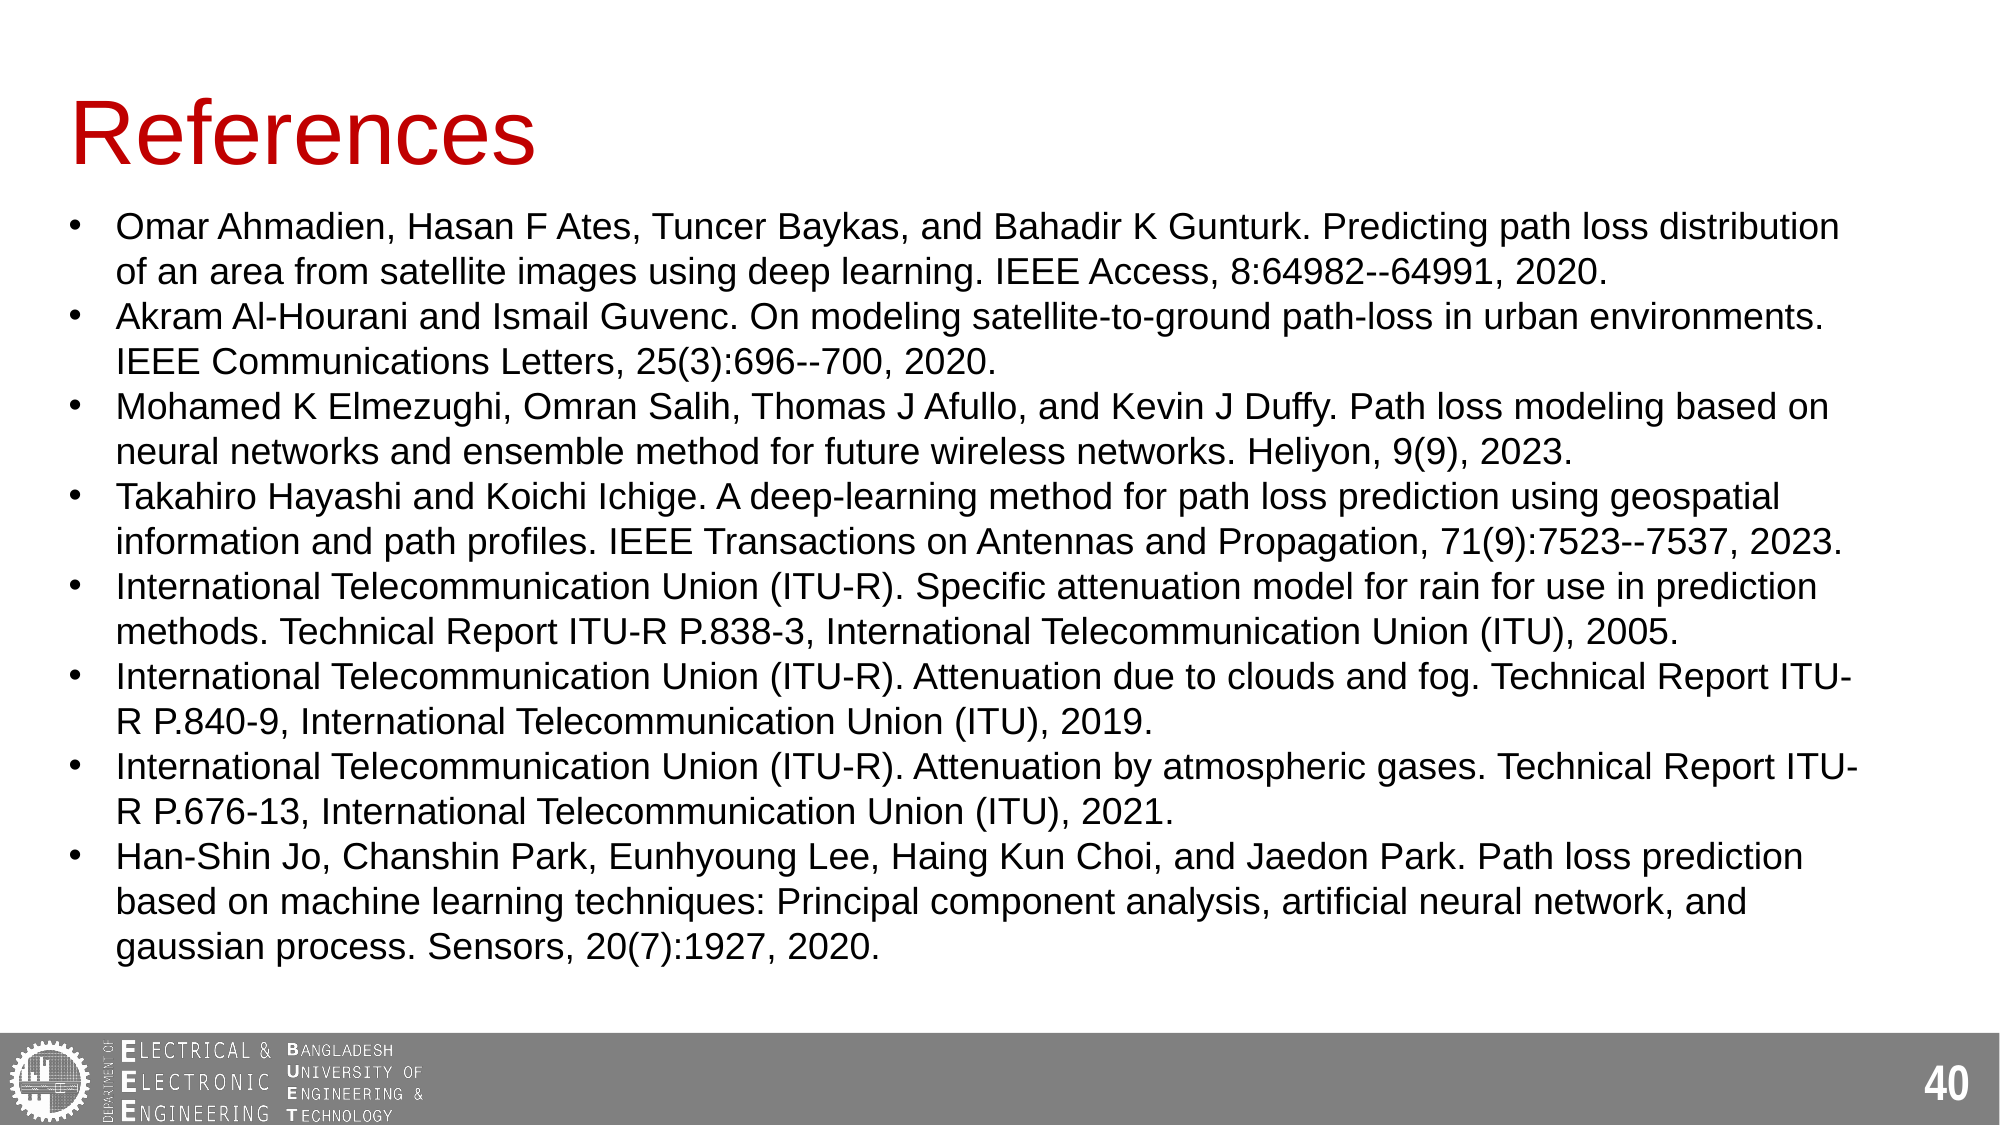

# References
Omar Ahmadien, Hasan F Ates, Tuncer Baykas, and Bahadir K Gunturk. Predicting path loss distribution of an area from satellite images using deep learning. IEEE Access, 8:64982--64991, 2020.
Akram Al-Hourani and Ismail Guvenc. On modeling satellite-to-ground path-loss in urban environments. IEEE Communications Letters, 25(3):696--700, 2020.
Mohamed K Elmezughi, Omran Salih, Thomas J Afullo, and Kevin J Duffy. Path loss modeling based on neural networks and ensemble method for future wireless networks. Heliyon, 9(9), 2023.
Takahiro Hayashi and Koichi Ichige. A deep-learning method for path loss prediction using geospatial information and path profiles. IEEE Transactions on Antennas and Propagation, 71(9):7523--7537, 2023.
International Telecommunication Union (ITU-R). Specific attenuation model for rain for use in prediction methods. Technical Report ITU-R P.838-3, International Telecommunication Union (ITU), 2005.
International Telecommunication Union (ITU-R). Attenuation due to clouds and fog. Technical Report ITU-R P.840-9, International Telecommunication Union (ITU), 2019.
International Telecommunication Union (ITU-R). Attenuation by atmospheric gases. Technical Report ITU-R P.676-13, International Telecommunication Union (ITU), 2021.
Han-Shin Jo, Chanshin Park, Eunhyoung Lee, Haing Kun Choi, and Jaedon Park. Path loss prediction based on machine learning techniques: Principal component analysis, artificial neural network, and gaussian process. Sensors, 20(7):1927, 2020.
40